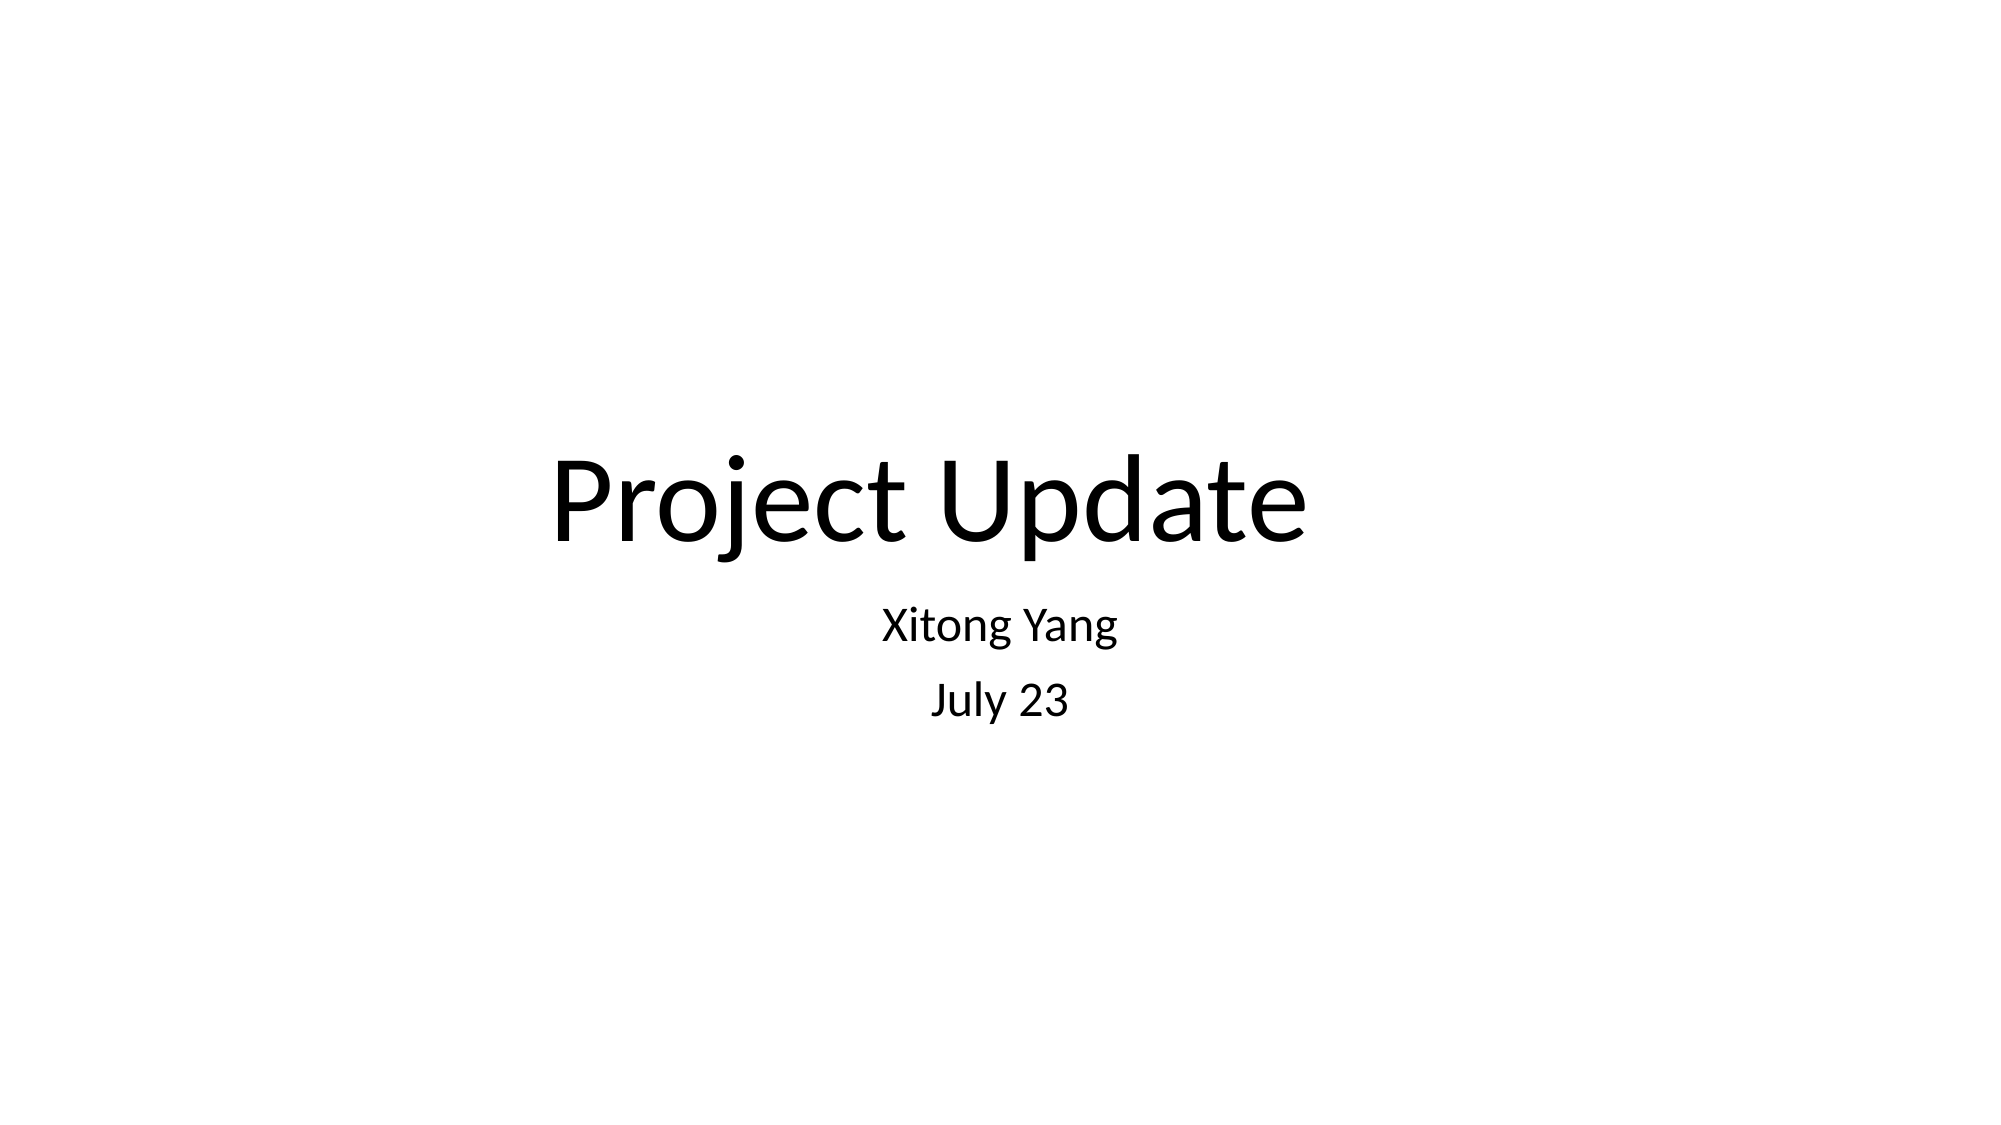

# Project Update
Xitong Yang
July 23